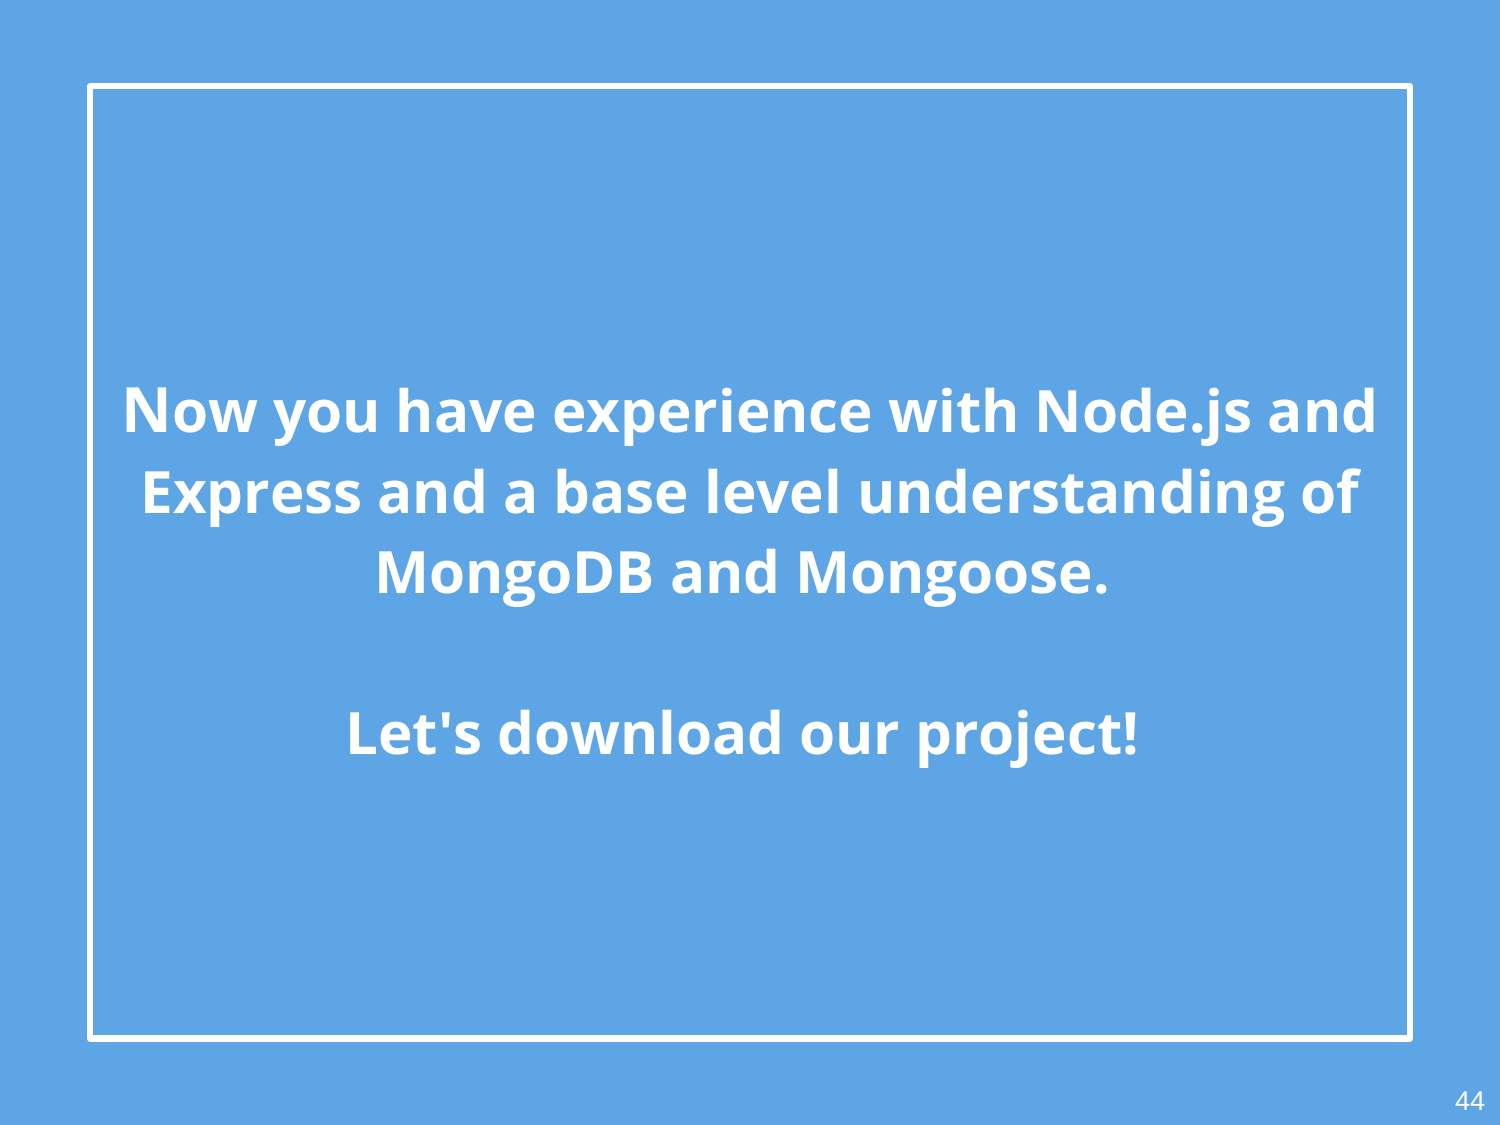

Now you have experience with Node.js and Express and a base level understanding of MongoDB and Mongoose.

Let's download our project!